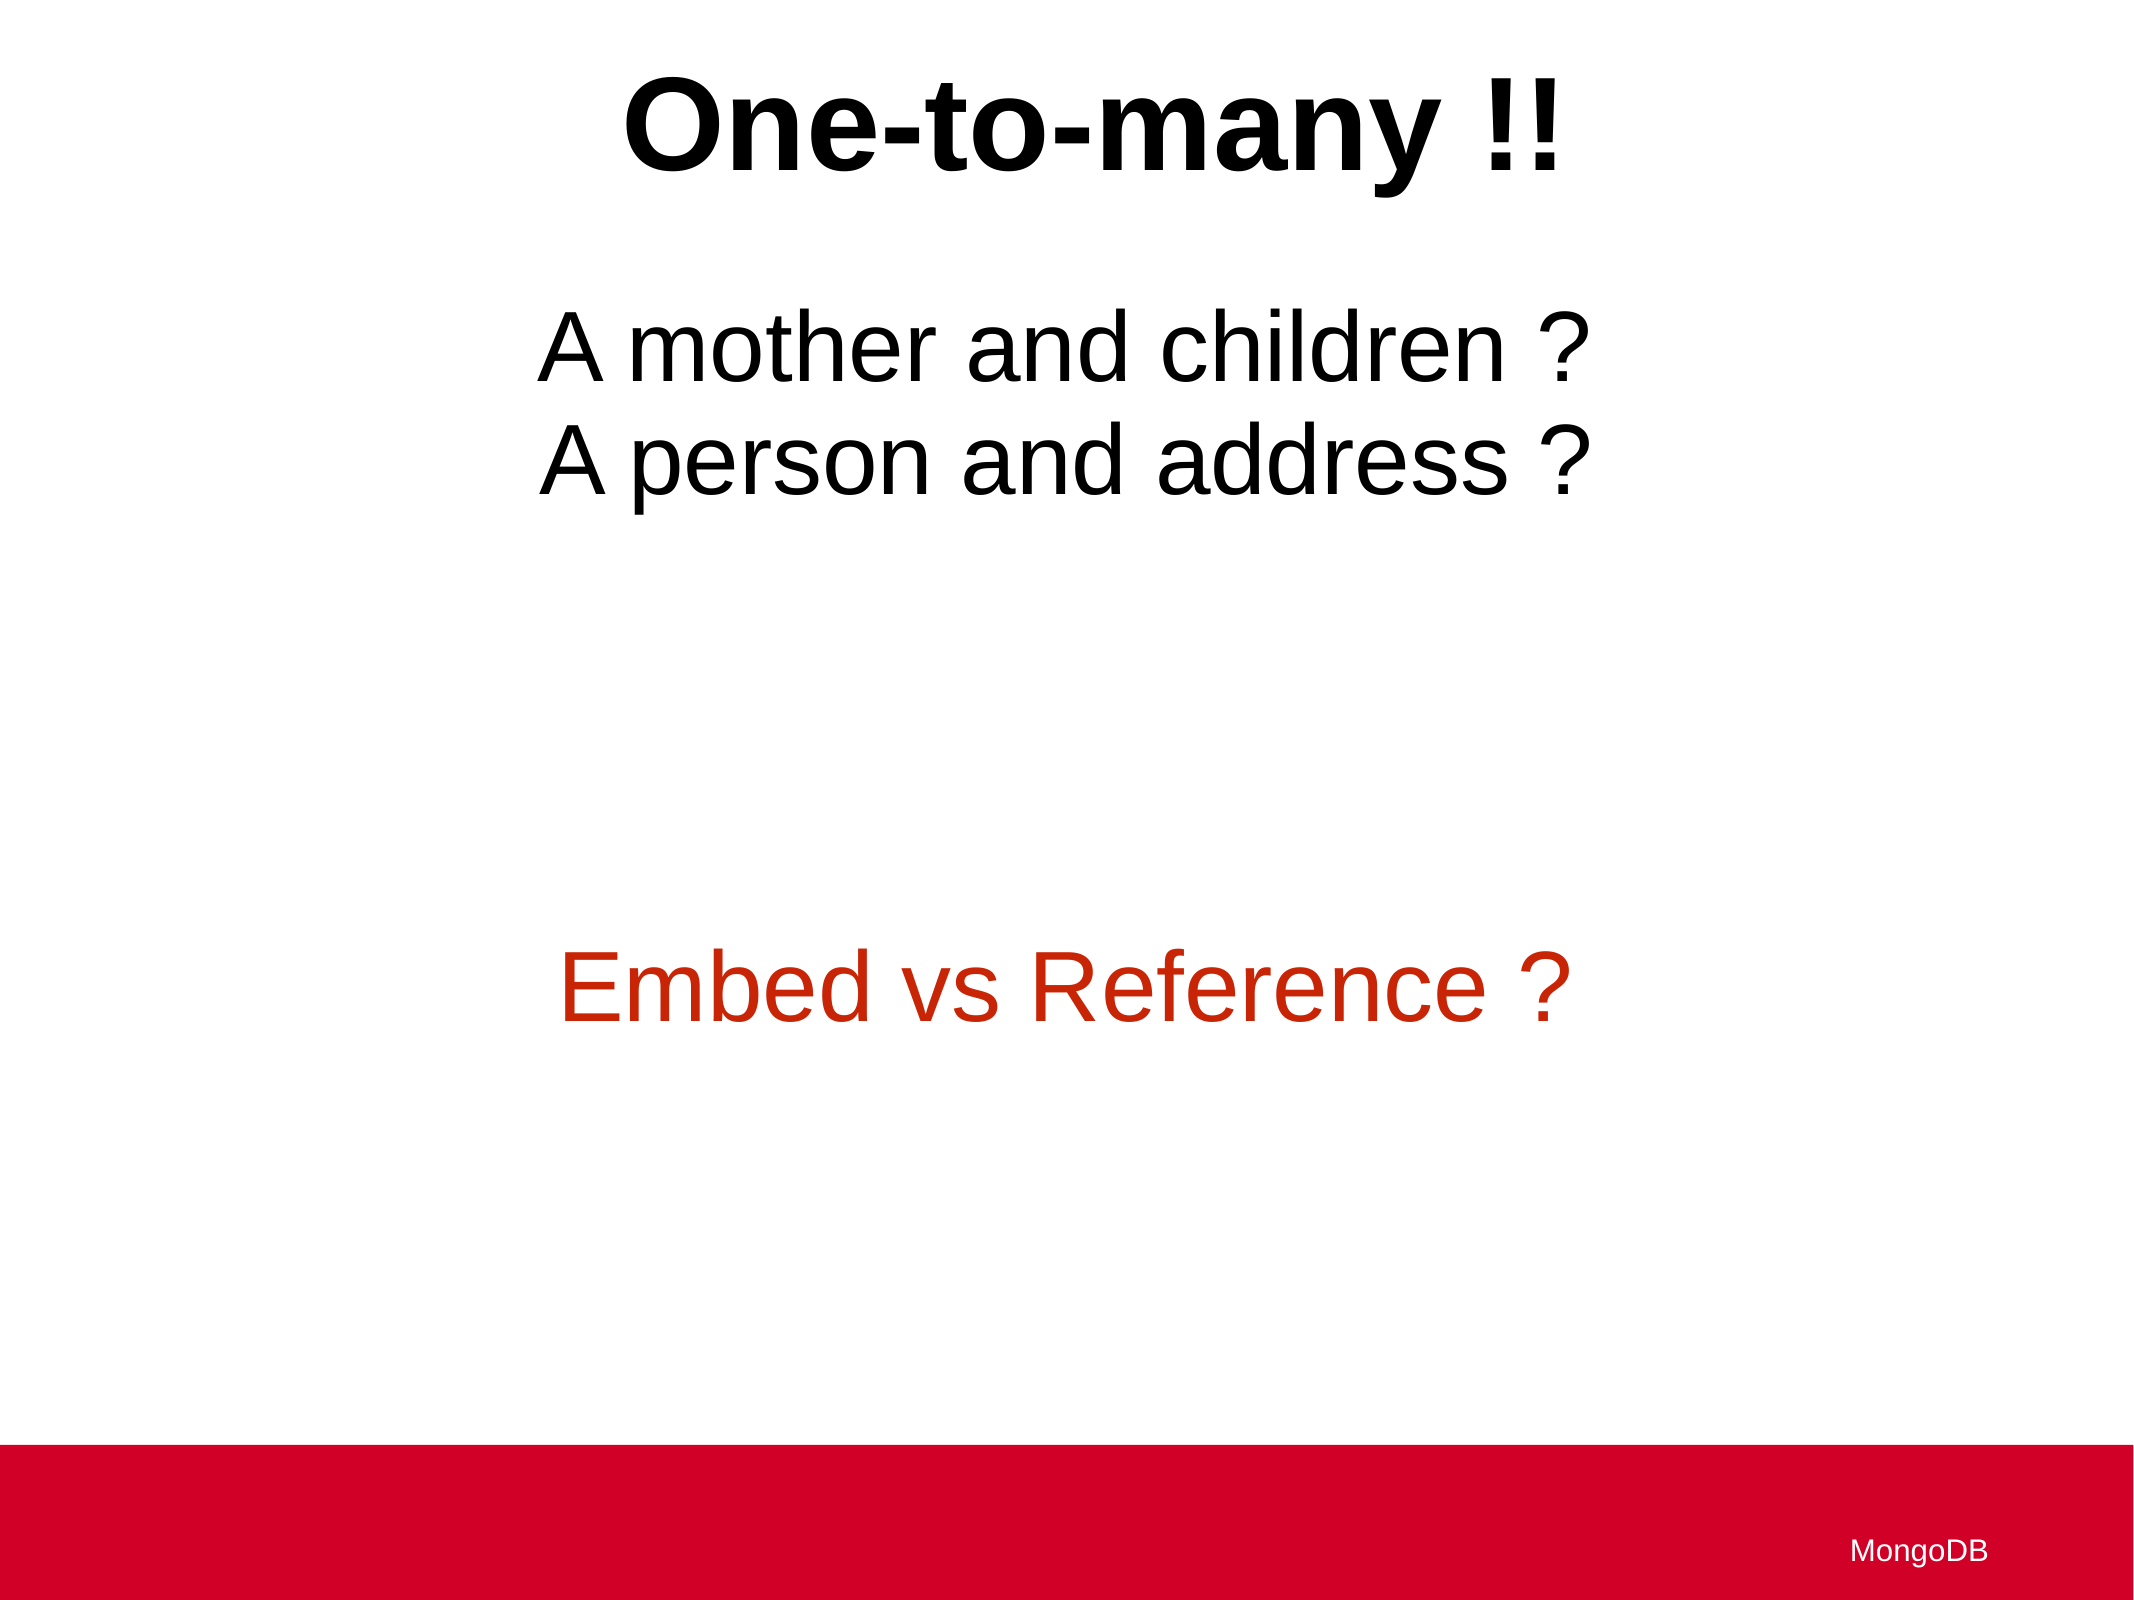

One-to-many !!
A mother and children ?
A person and address ?
Embed vs Reference ?
61